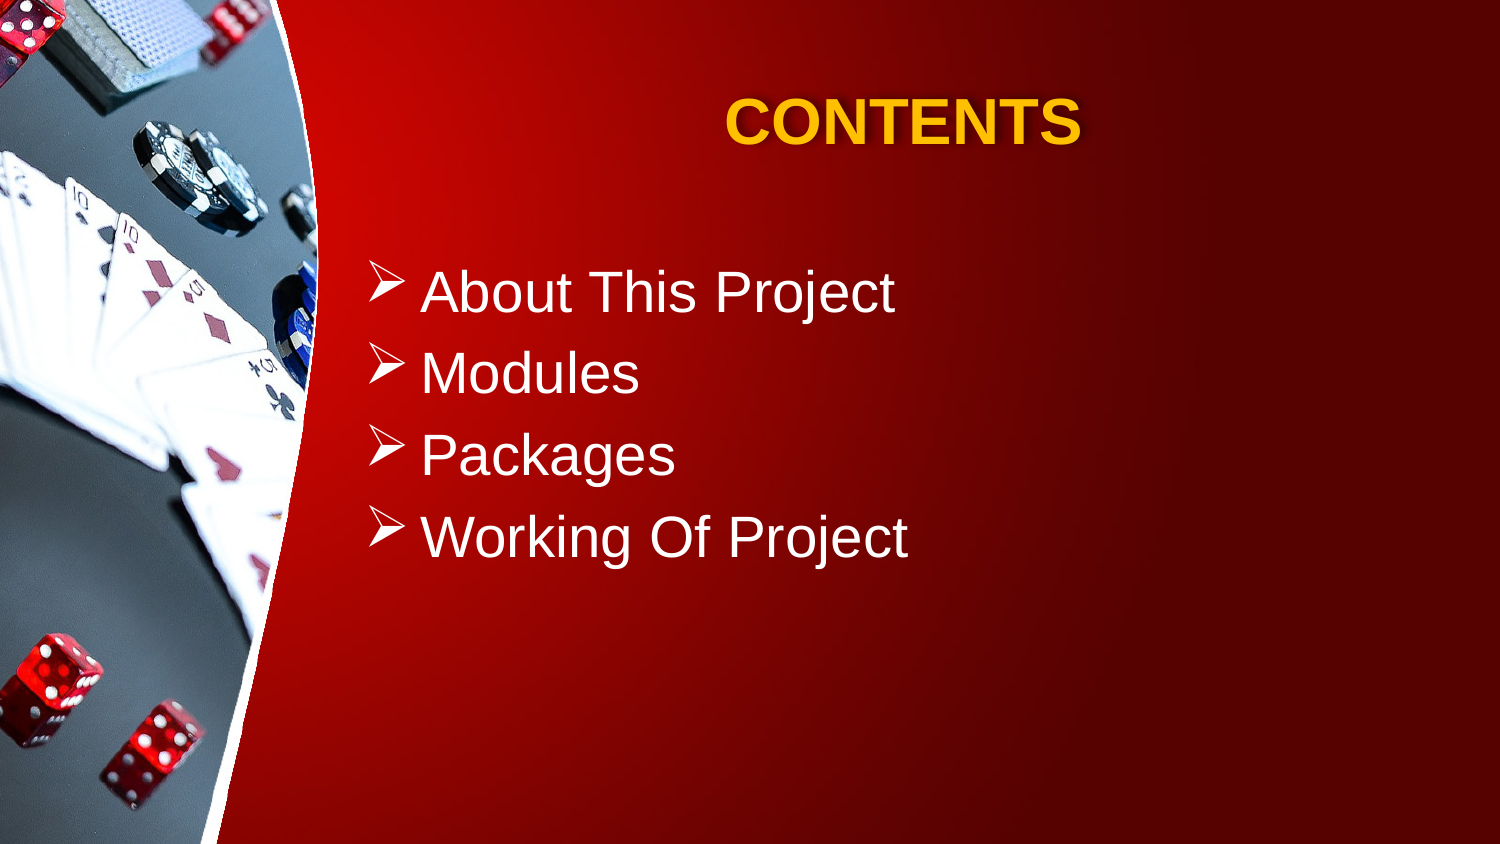

# CONTENTS
About This Project
Modules
Packages
Working Of Project